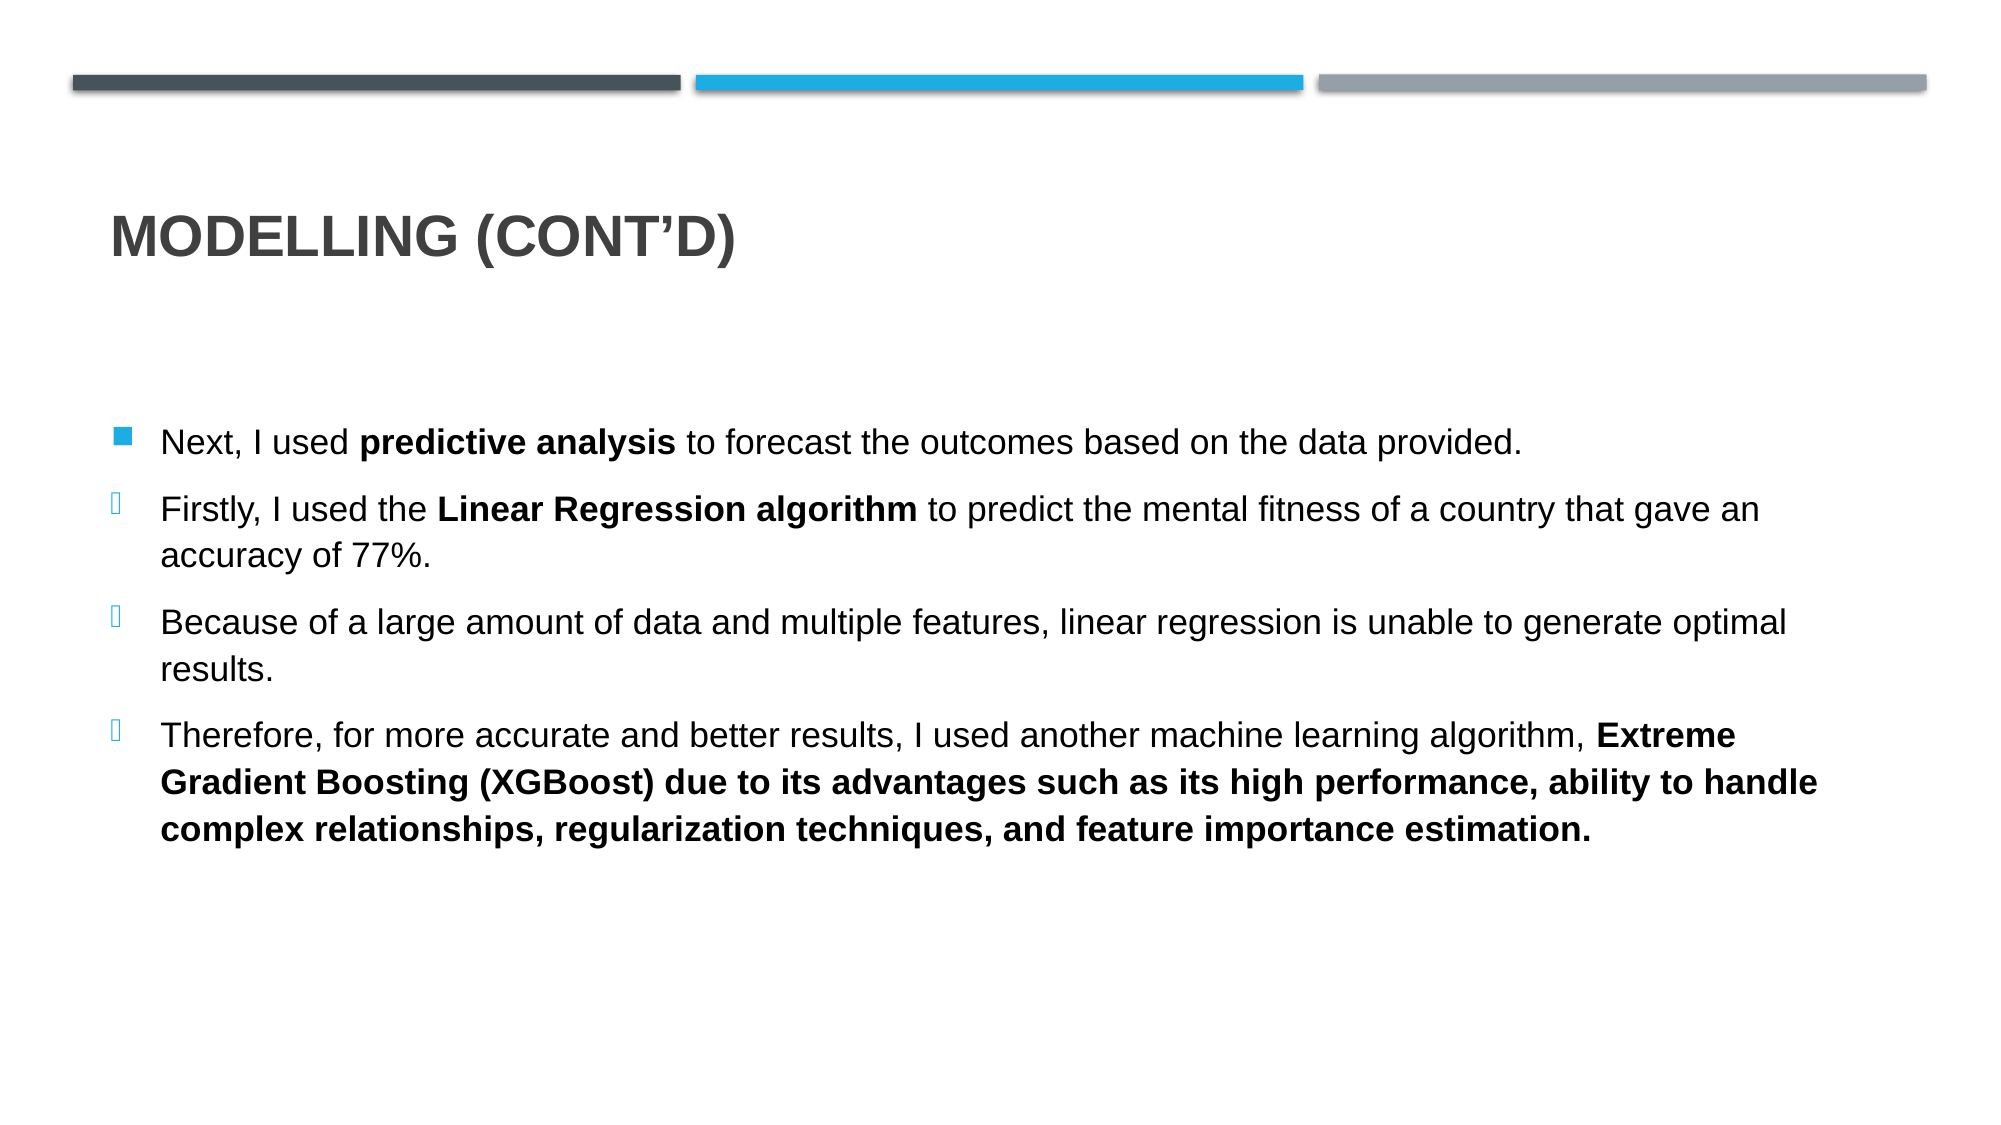

# Modelling (cont’d)
Next, I used predictive analysis to forecast the outcomes based on the data provided.
Firstly, I used the Linear Regression algorithm to predict the mental fitness of a country that gave an accuracy of 77%.
Because of a large amount of data and multiple features, linear regression is unable to generate optimal results.
Therefore, for more accurate and better results, I used another machine learning algorithm, Extreme Gradient Boosting (XGBoost) due to its advantages such as its high performance, ability to handle complex relationships, regularization techniques, and feature importance estimation.